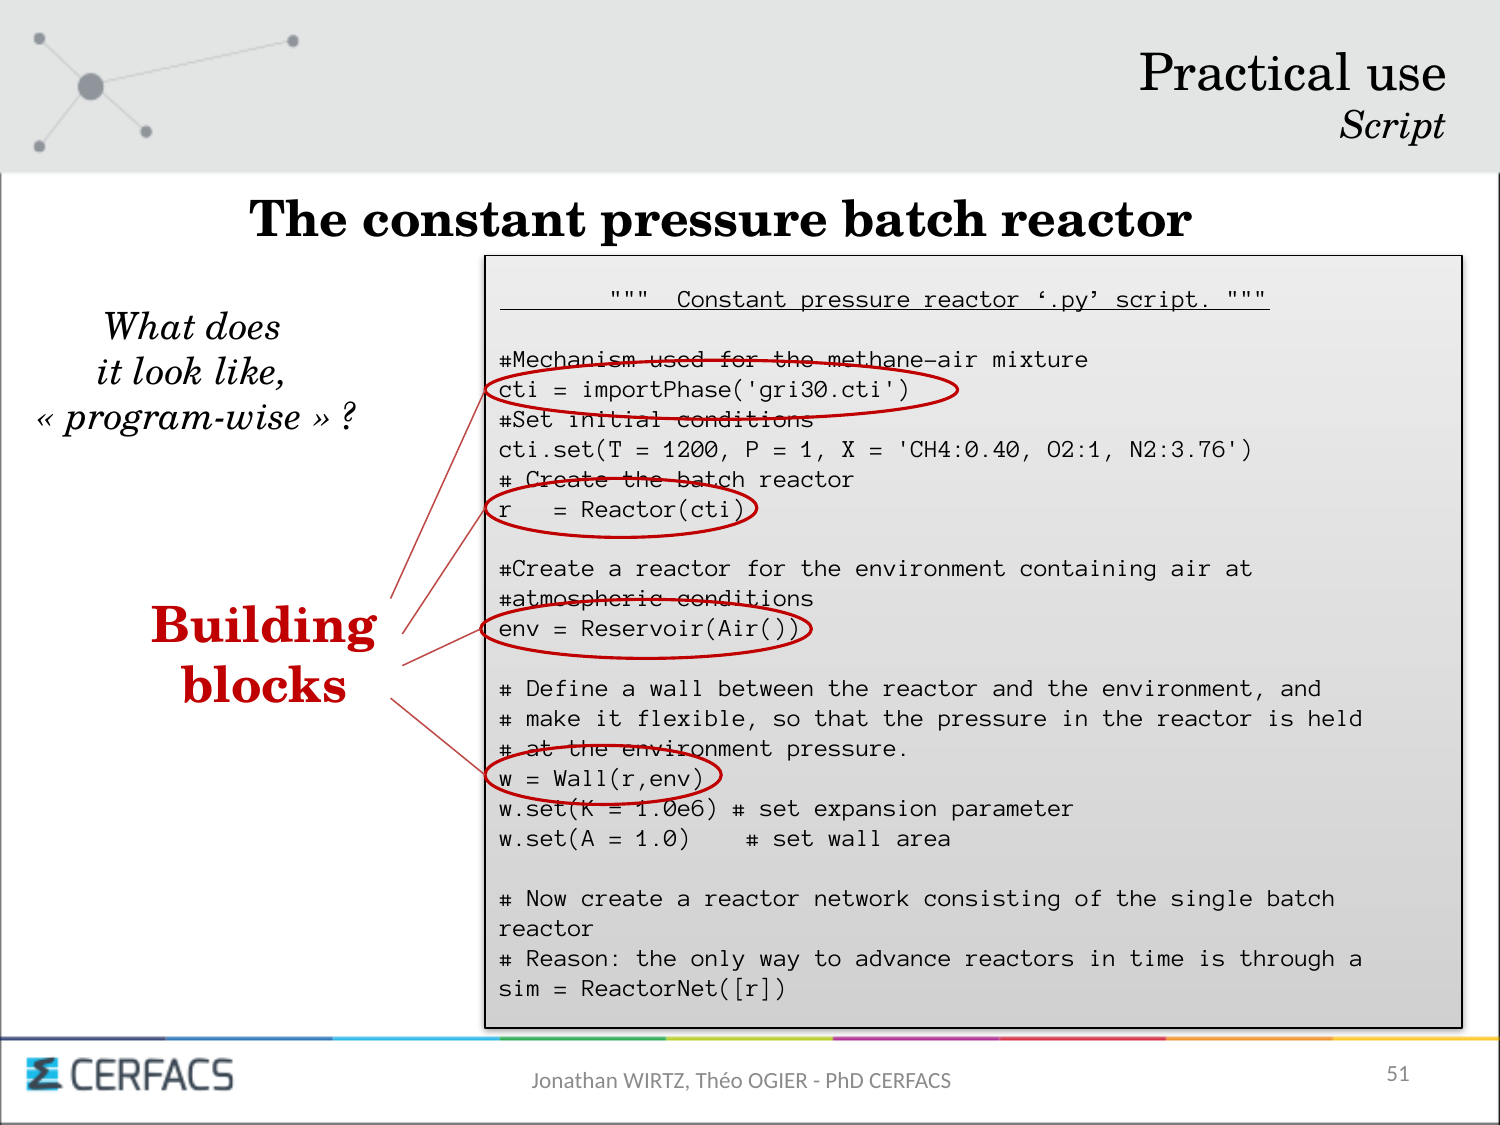

Practical use
Script
The constant pressure batch reactor
        """  Constant pressure reactor ‘.py’ script. """

#Mechanism used for the methane-air mixture
cti = importPhase('gri30.cti')
#Set initial conditions
cti.set(T = 1200, P = 1, X = 'CH4:0.40, O2:1, N2:3.76')
# Create the batch reactor
r   = Reactor(cti)

#Create a reactor for the environment containing air at
#atmospheric conditions
env = Reservoir(Air())

# Define a wall between the reactor and the environment, and
# make it flexible, so that the pressure in the reactor is held
# at the environment pressure.
w = Wall(r,env)
w.set(K = 1.0e6) # set expansion parameter
w.set(A = 1.0)    # set wall area

# Now create a reactor network consisting of the single batch reactor
# Reason: the only way to advance reactors in time is through a
sim = ReactorNet([r])
What does
it look like,
« program-wise » ?

Building blocks

51
Jonathan WIRTZ, Théo OGIER - PhD CERFACS